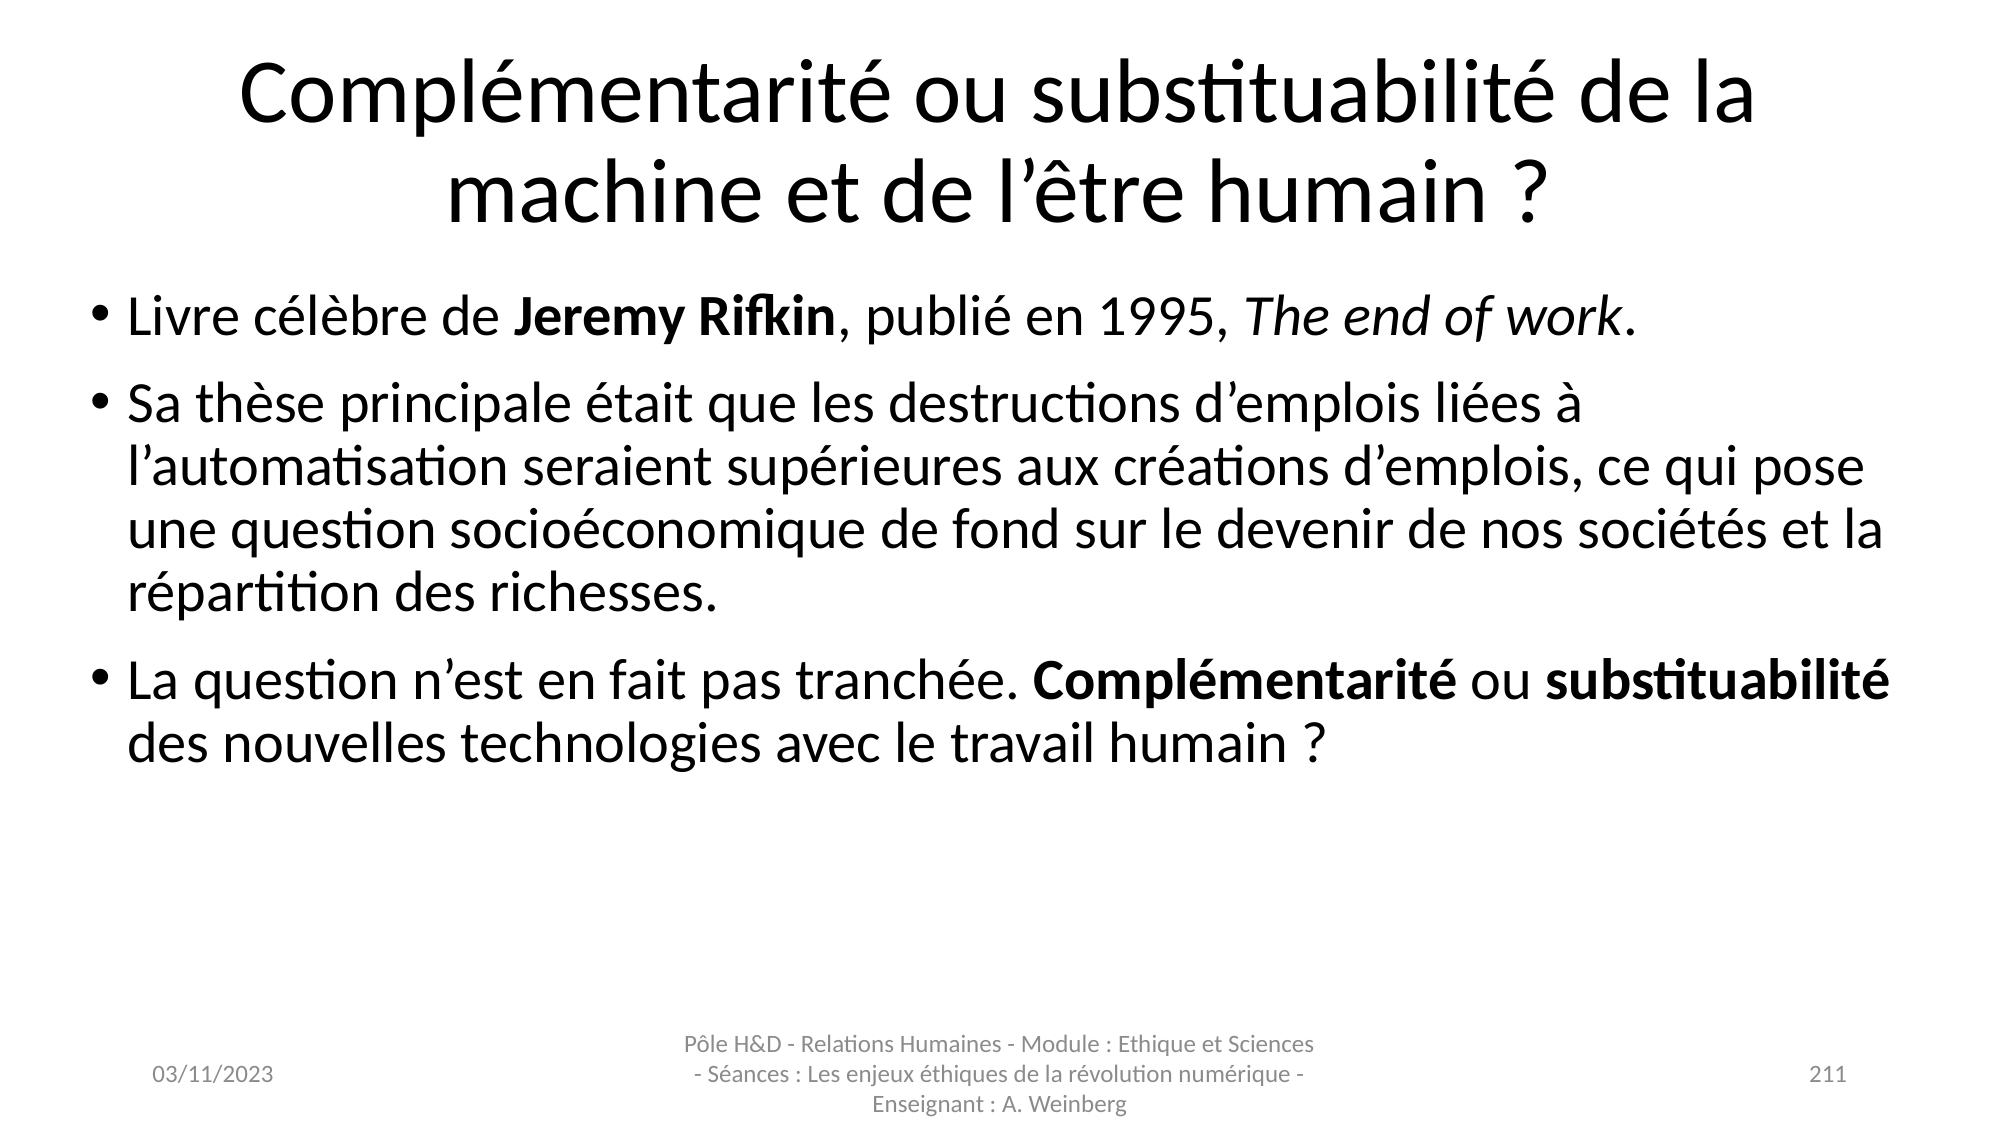

# Complémentarité ou substituabilité de la machine et de l’être humain ?
Livre célèbre de Jeremy Rifkin, publié en 1995, The end of work.
Sa thèse principale était que les destructions d’emplois liées à l’automatisation seraient supérieures aux créations d’emplois, ce qui pose une question socioéconomique de fond sur le devenir de nos sociétés et la répartition des richesses.
La question n’est en fait pas tranchée. Complémentarité ou substituabilité des nouvelles technologies avec le travail humain ?
03/11/2023
Pôle H&D - Relations Humaines - Module : Ethique et Sciences - Séances : Les enjeux éthiques de la révolution numérique - Enseignant : A. Weinberg
211